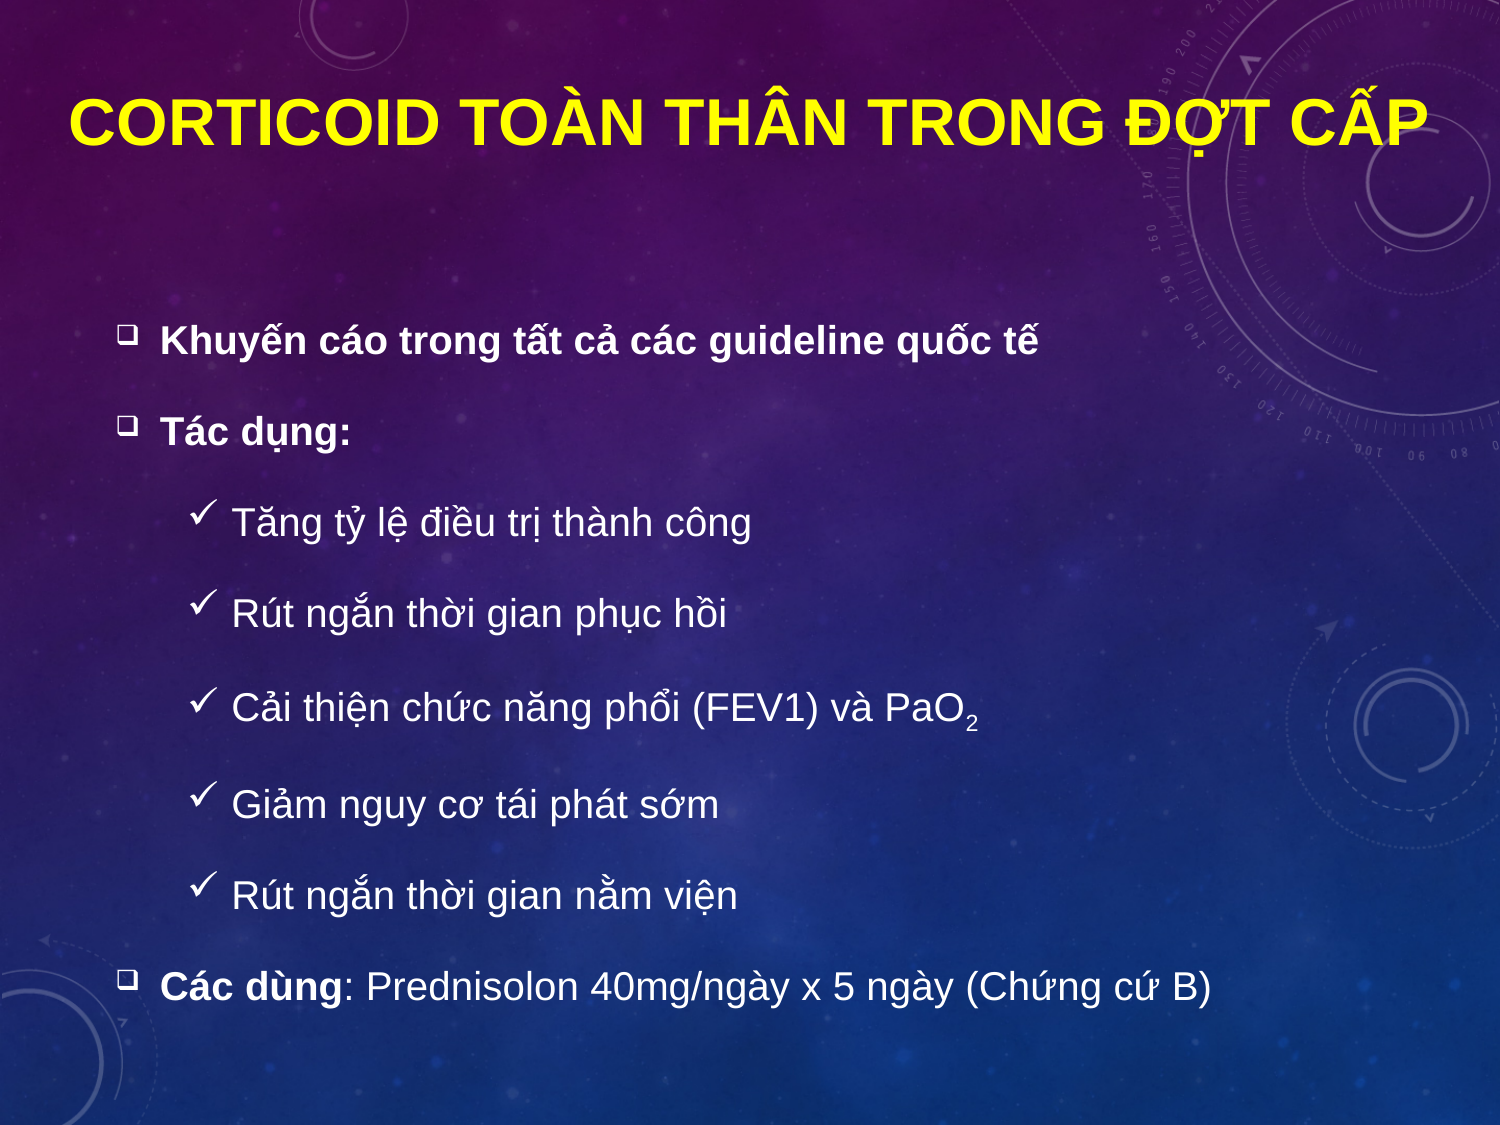

# Corticoid toàn thân trong đợt cấp
Khuyến cáo trong tất cả các guideline quốc tế
Tác dụng:
Tăng tỷ lệ điều trị thành công
Rút ngắn thời gian phục hồi
Cải thiện chức năng phổi (FEV1) và PaO2
Giảm nguy cơ tái phát sớm
Rút ngắn thời gian nằm viện
Các dùng: Prednisolon 40mg/ngày x 5 ngày (Chứng cứ B)